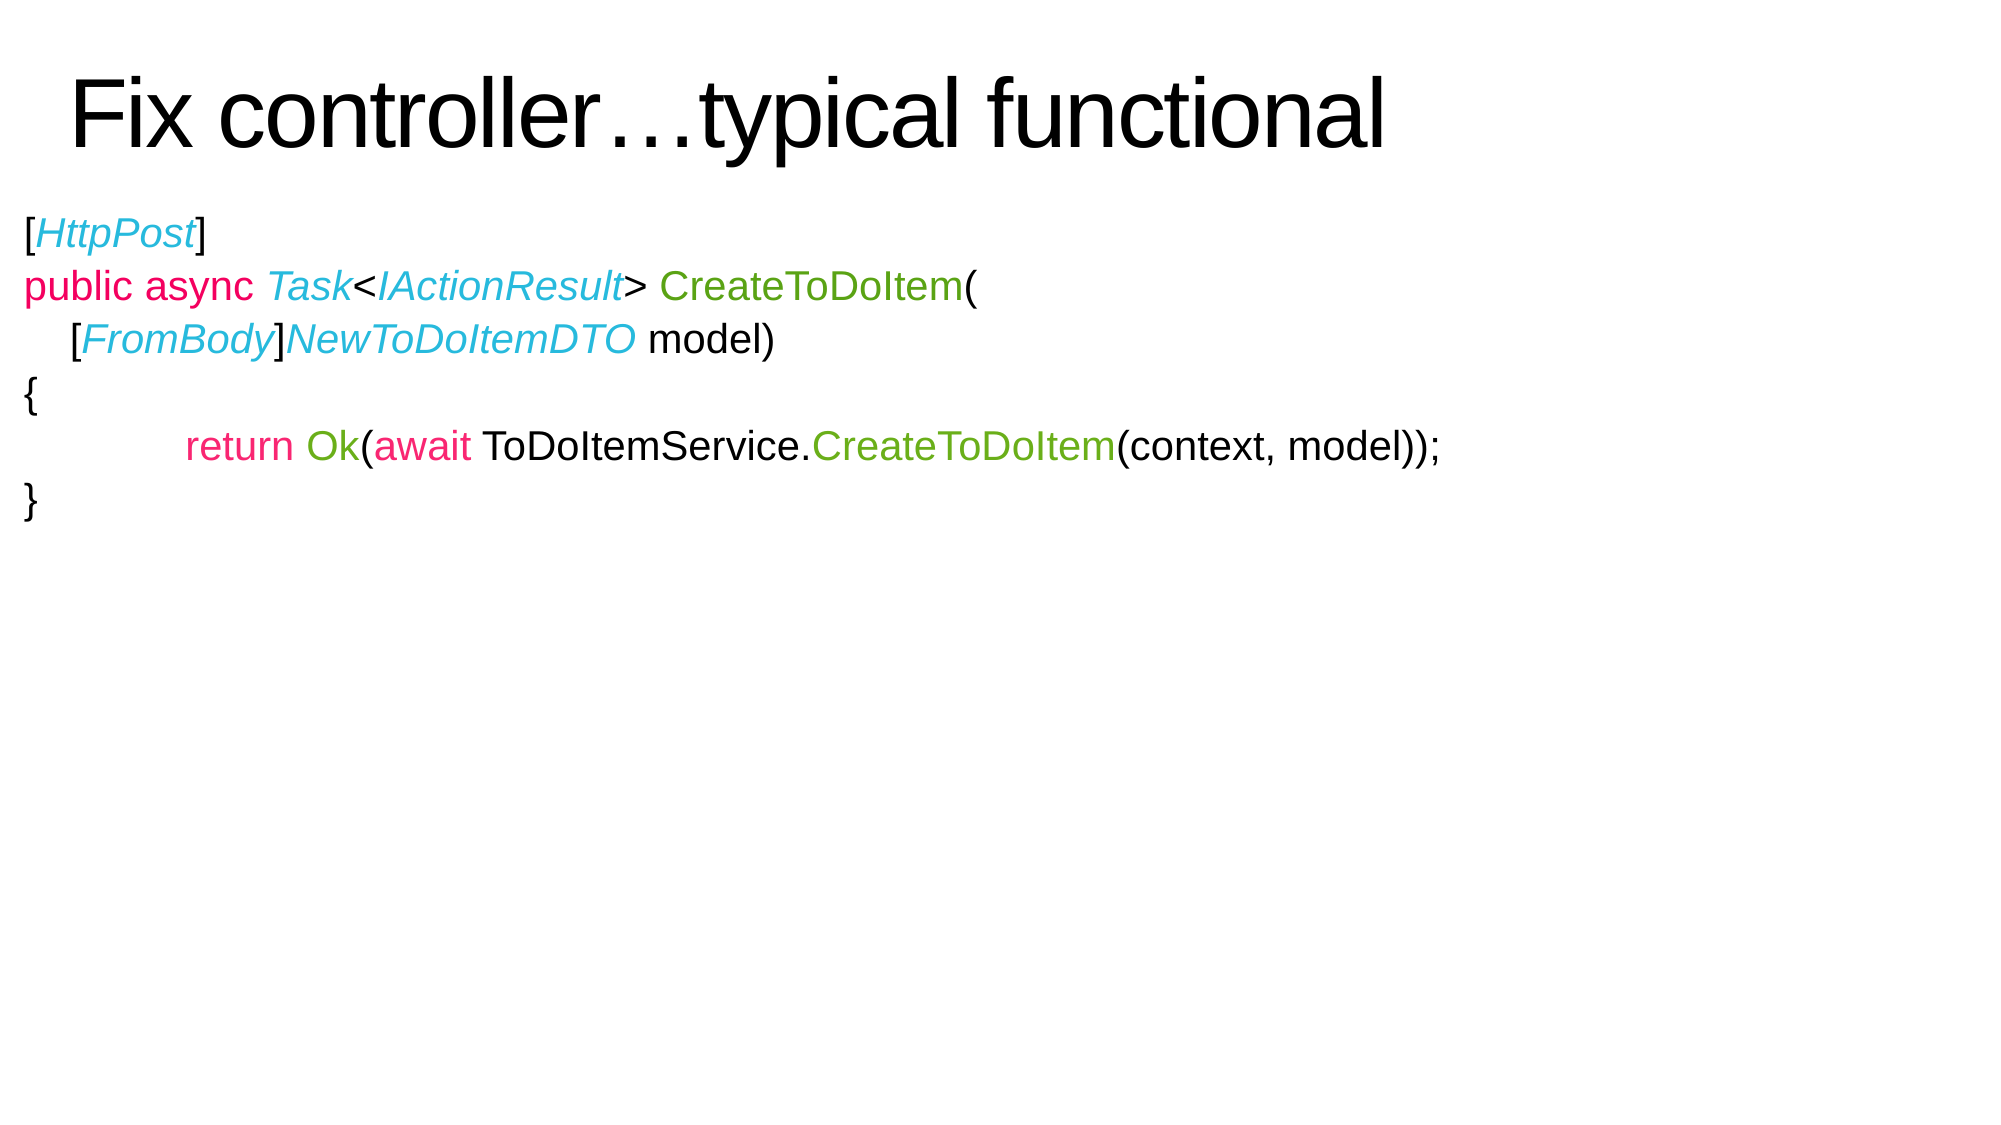

# Fix controller…typical functional
[HttpPost]
public async Task<IActionResult> CreateToDoItem(
    [FromBody]NewToDoItemDTO model)
{
	 return Ok(await ToDoItemService.CreateToDoItem(context, model));
}